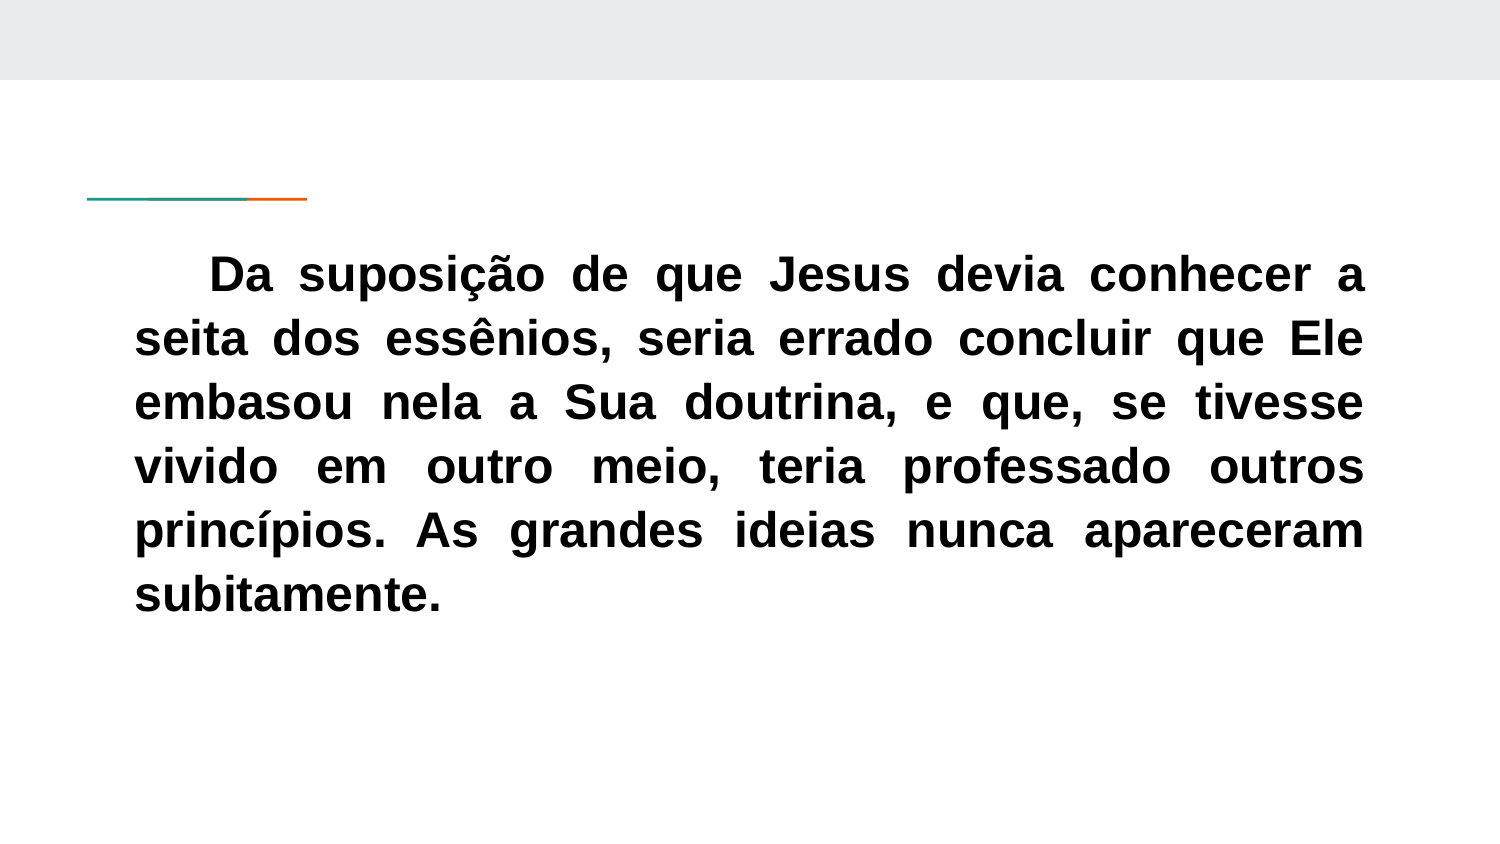

Da suposição de que Jesus devia conhecer a seita dos essênios, seria errado concluir que Ele embasou nela a Sua doutrina, e que, se tivesse vivido em outro meio, teria professado outros princípios. As grandes ideias nunca apareceram subitamente.